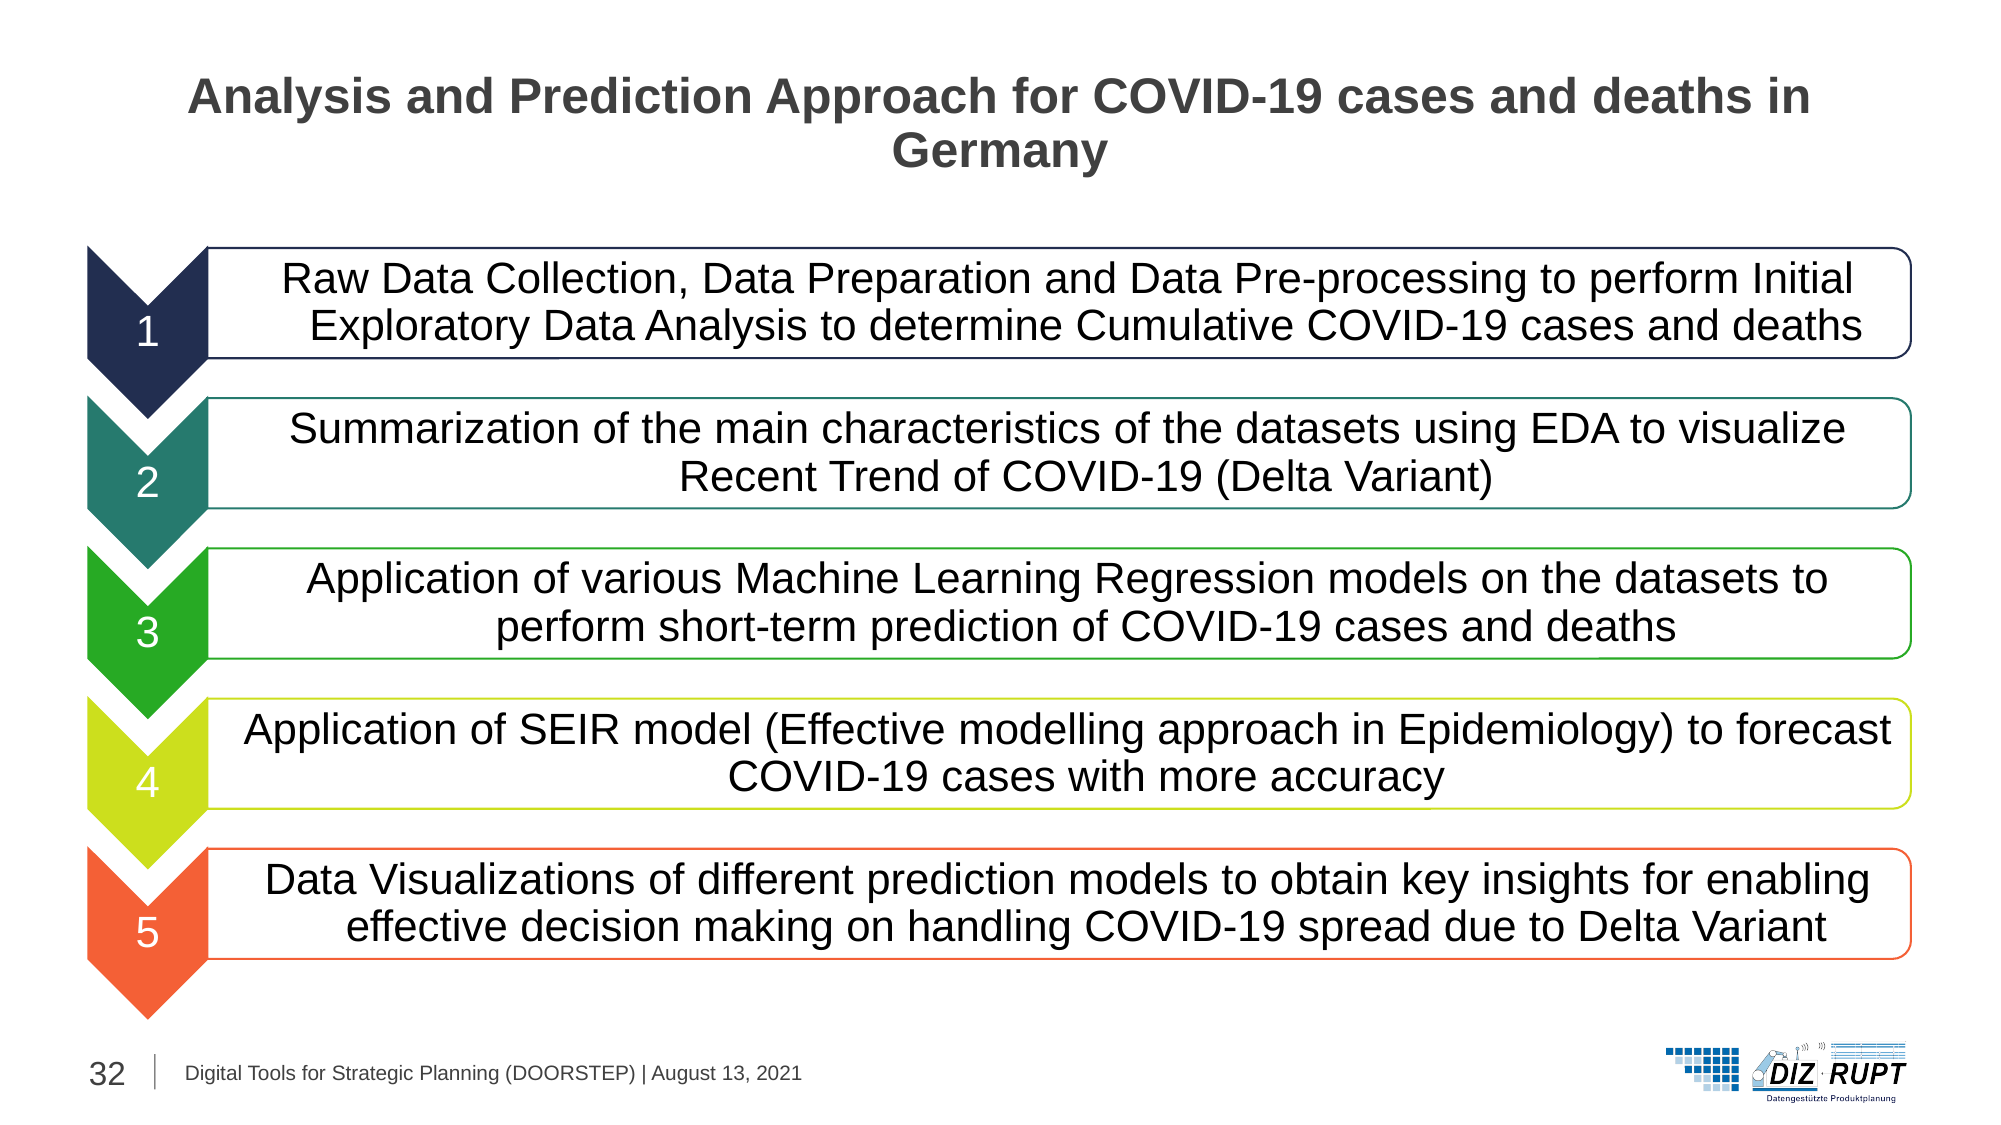

# Analysis and Prediction Approach for COVID-19 cases and deaths in Germany
1
Raw Data Collection, Data Preparation and Data Pre-processing to perform Initial Exploratory Data Analysis to determine Cumulative COVID-19 cases and deaths
2
Summarization of the main characteristics of the datasets using EDA to visualize Recent Trend of COVID-19 (Delta Variant)
3
Application of various Machine Learning Regression models on the datasets to perform short-term prediction of COVID-19 cases and deaths
4
Application of SEIR model (Effective modelling approach in Epidemiology) to forecast COVID-19 cases with more accuracy
5
Data Visualizations of different prediction models to obtain key insights for enabling effective decision making on handling COVID-19 spread due to Delta Variant
32
Digital Tools for Strategic Planning (DOORSTEP) | August 13, 2021